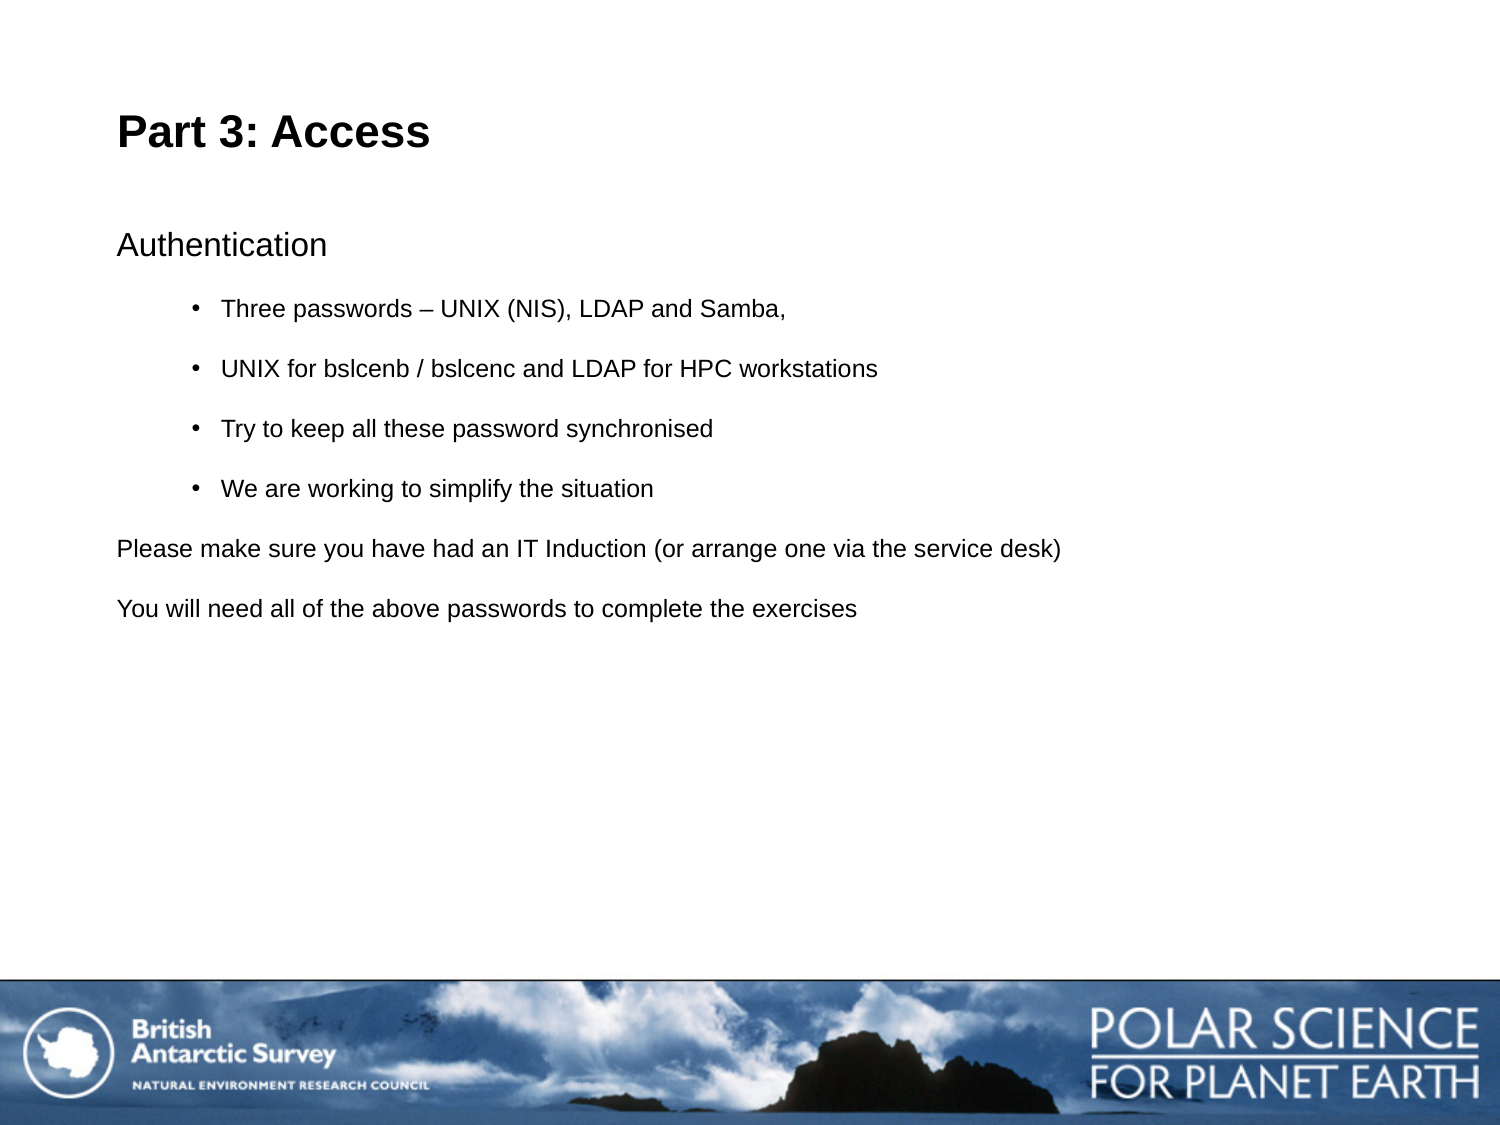

# Part 3: Access
Authentication
Three passwords – UNIX (NIS), LDAP and Samba,
UNIX for bslcenb / bslcenc and LDAP for HPC workstations
Try to keep all these password synchronised
We are working to simplify the situation
Please make sure you have had an IT Induction (or arrange one via the service desk)
You will need all of the above passwords to complete the exercises